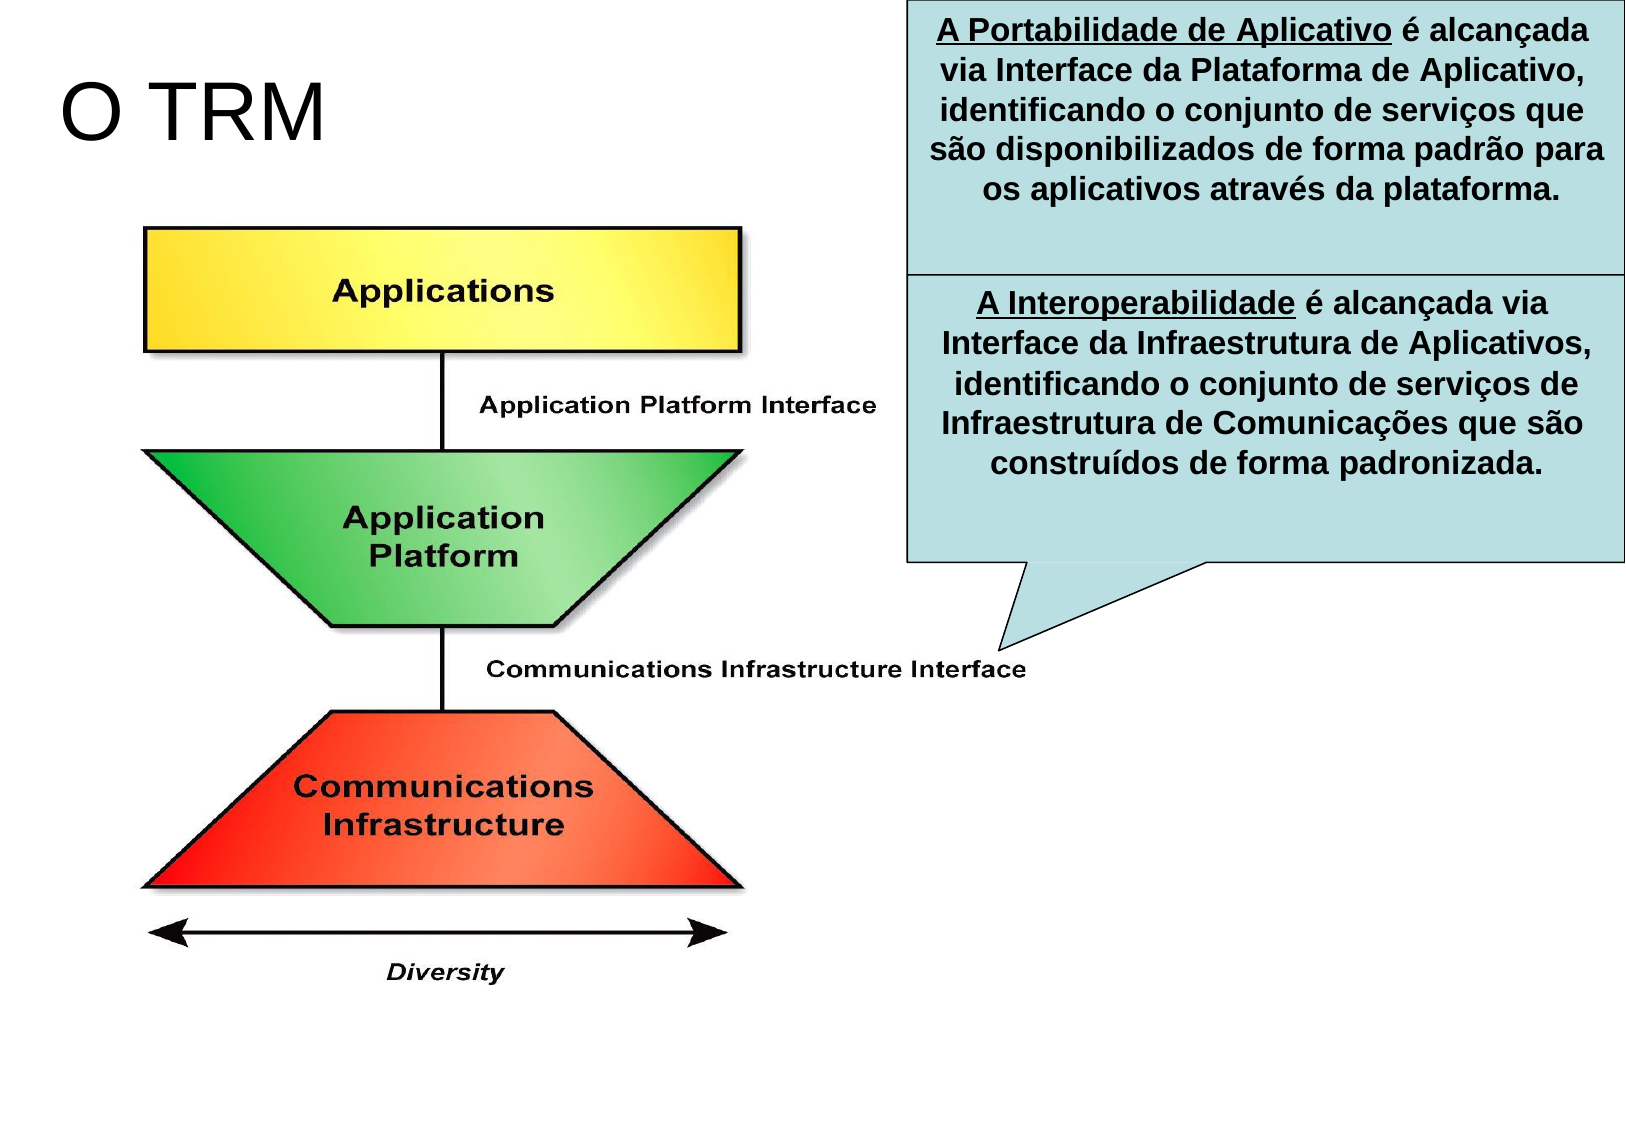

# A Portabilidade de Aplicativo é alcançada  via Interface da Plataforma de Aplicativo,  identificando o conjunto de serviços que  são disponibilizados de forma padrão para  os aplicativos através da plataforma.
O TRM

A Interoperabilidade é alcançada via  Interface da Infraestrutura de Aplicativos,  identificando o conjunto de serviços de  Infraestrutura de Comunicações que são  construídos de forma padronizada.